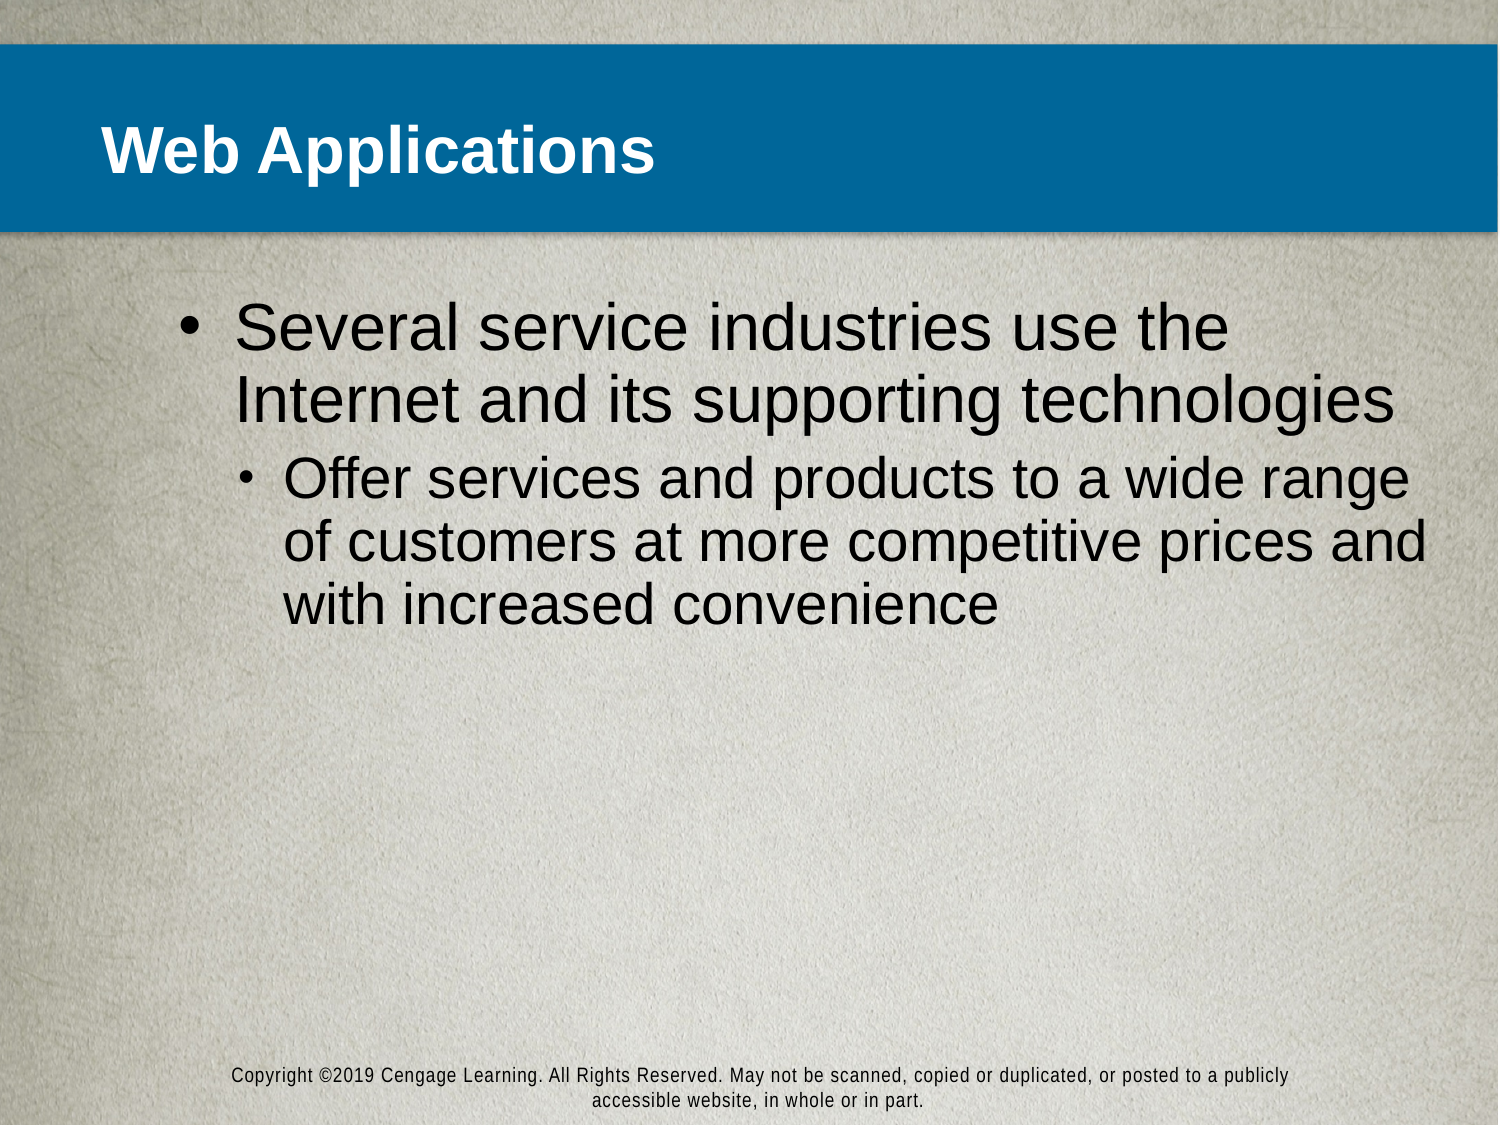

# Web Applications
Several service industries use the Internet and its supporting technologies
Offer services and products to a wide range of customers at more competitive prices and with increased convenience